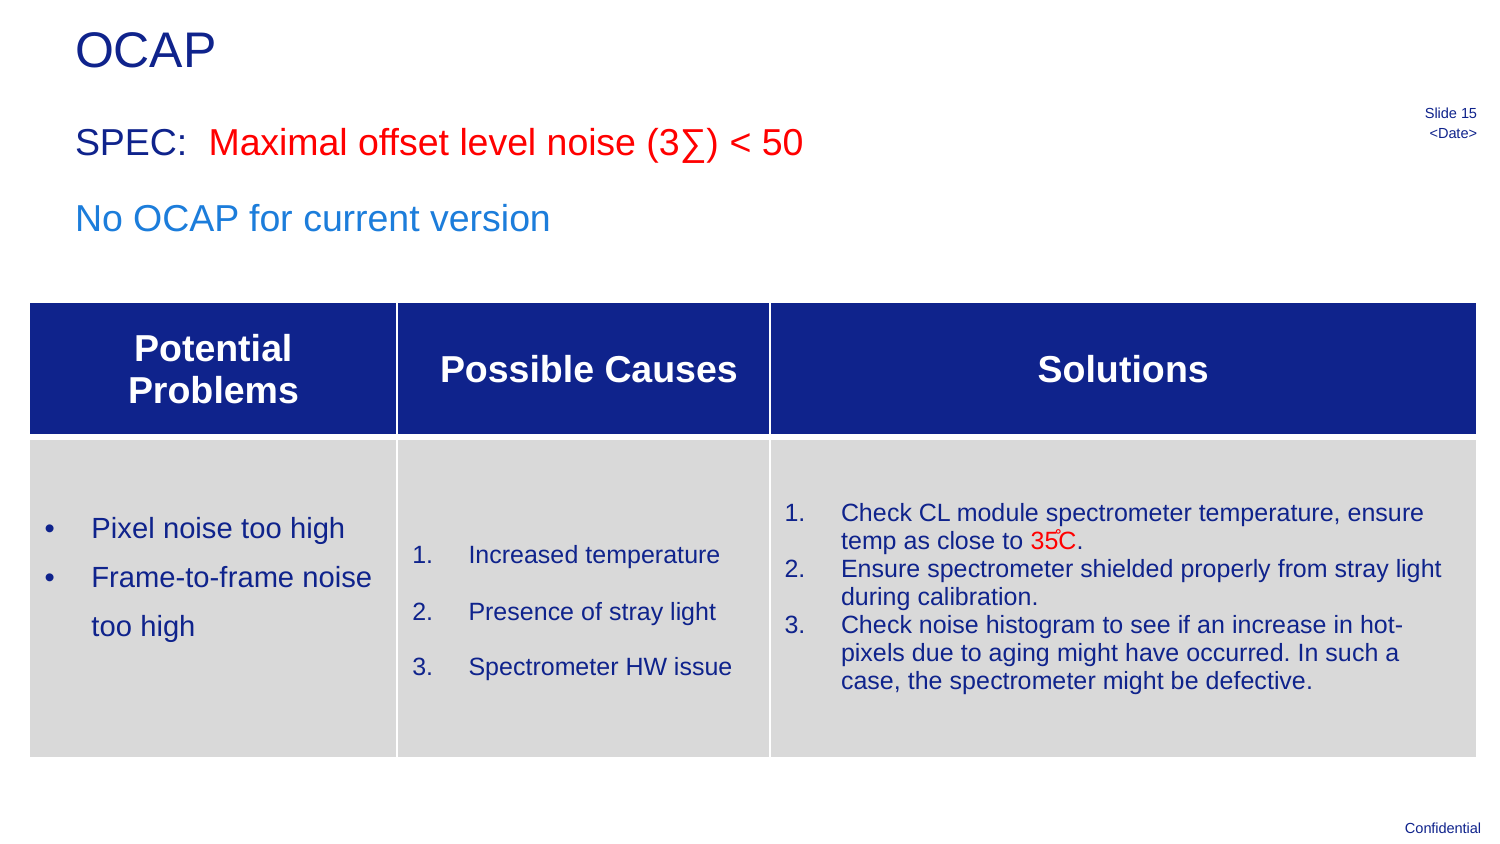

# OCAP
Slide 15
SPEC:  Maximal offset level noise (3∑) < 50
<Date>
No OCAP for current version
| Potential Problems | Possible Causes | Solutions |
| --- | --- | --- |
| Pixel noise too high Frame-to-frame noise too high | Increased temperature Presence of stray light Spectrometer HW issue | Check CL module spectrometer temperature, ensure temp as close to 35̊C. Ensure spectrometer shielded properly from stray light during calibration. Check noise histogram to see if an increase in hot-pixels due to aging might have occurred. In such a case, the spectrometer might be defective. |